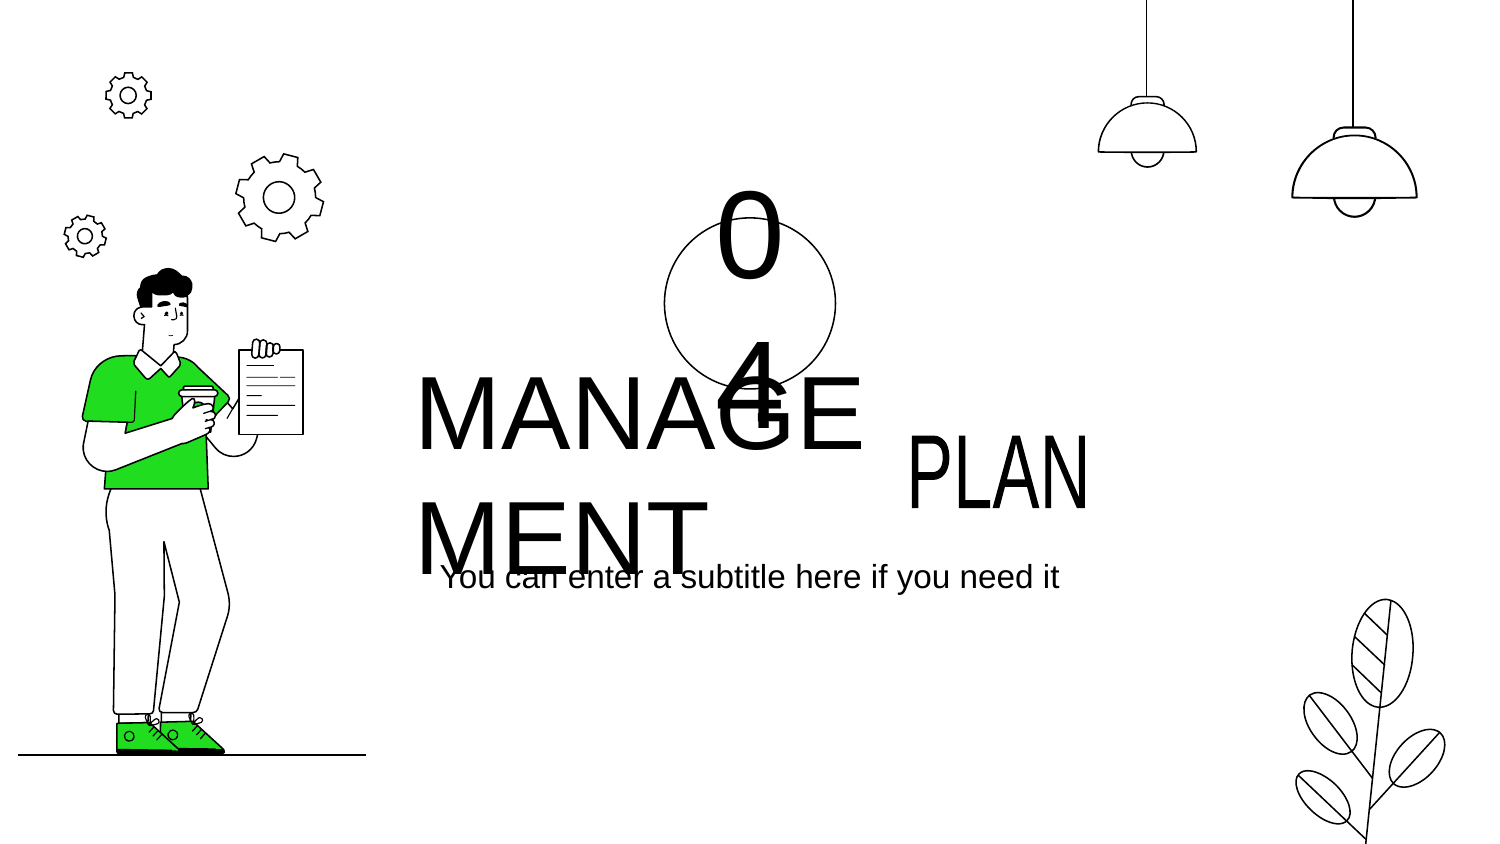

04

# MANAGEMENT
PLAN
You can enter a subtitle here if you need it